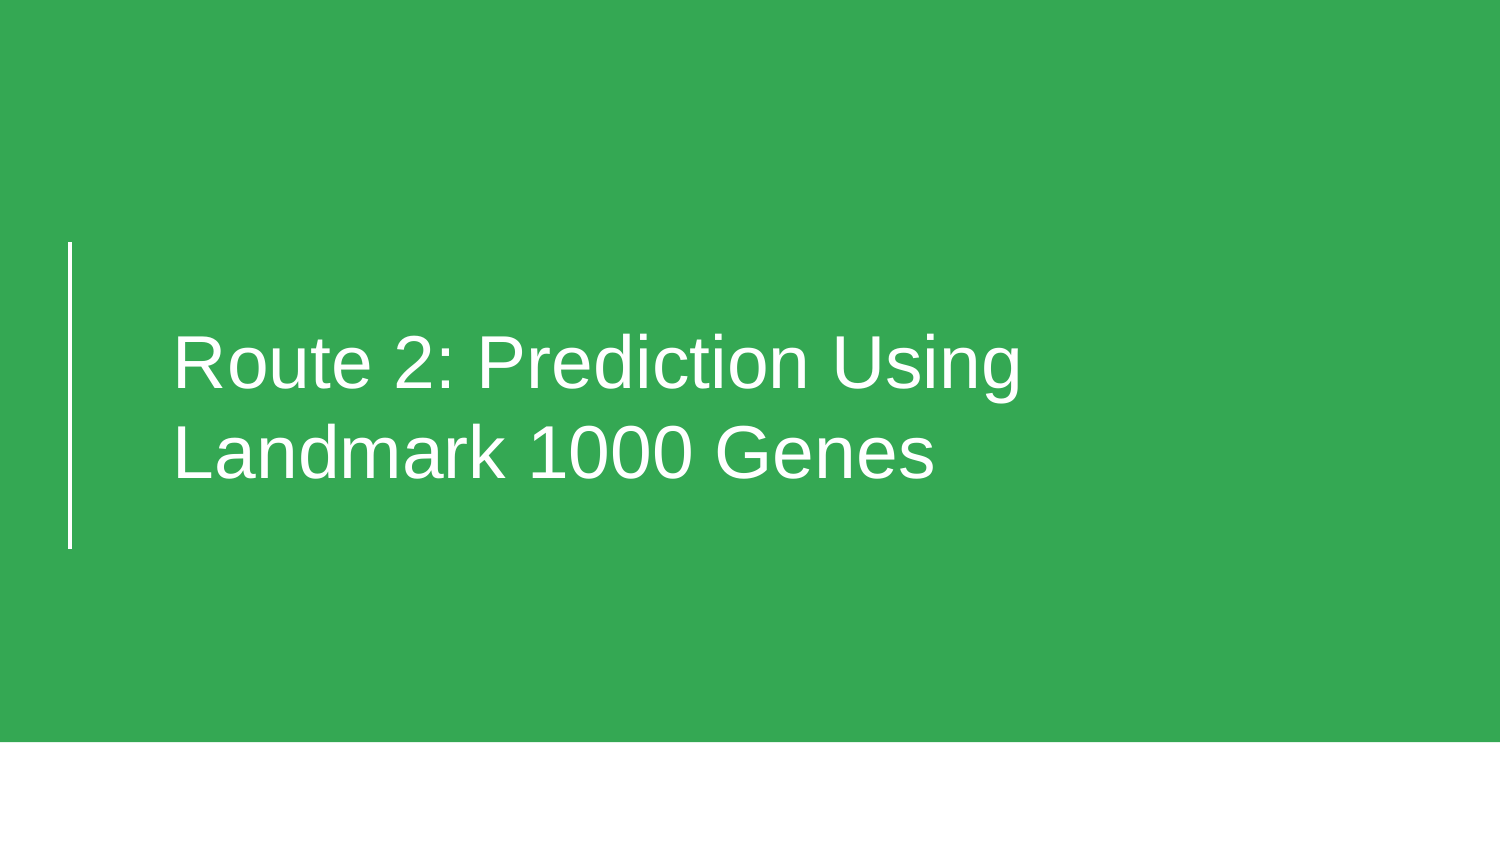

# Route 2: Prediction Using
Landmark 1000 Genes